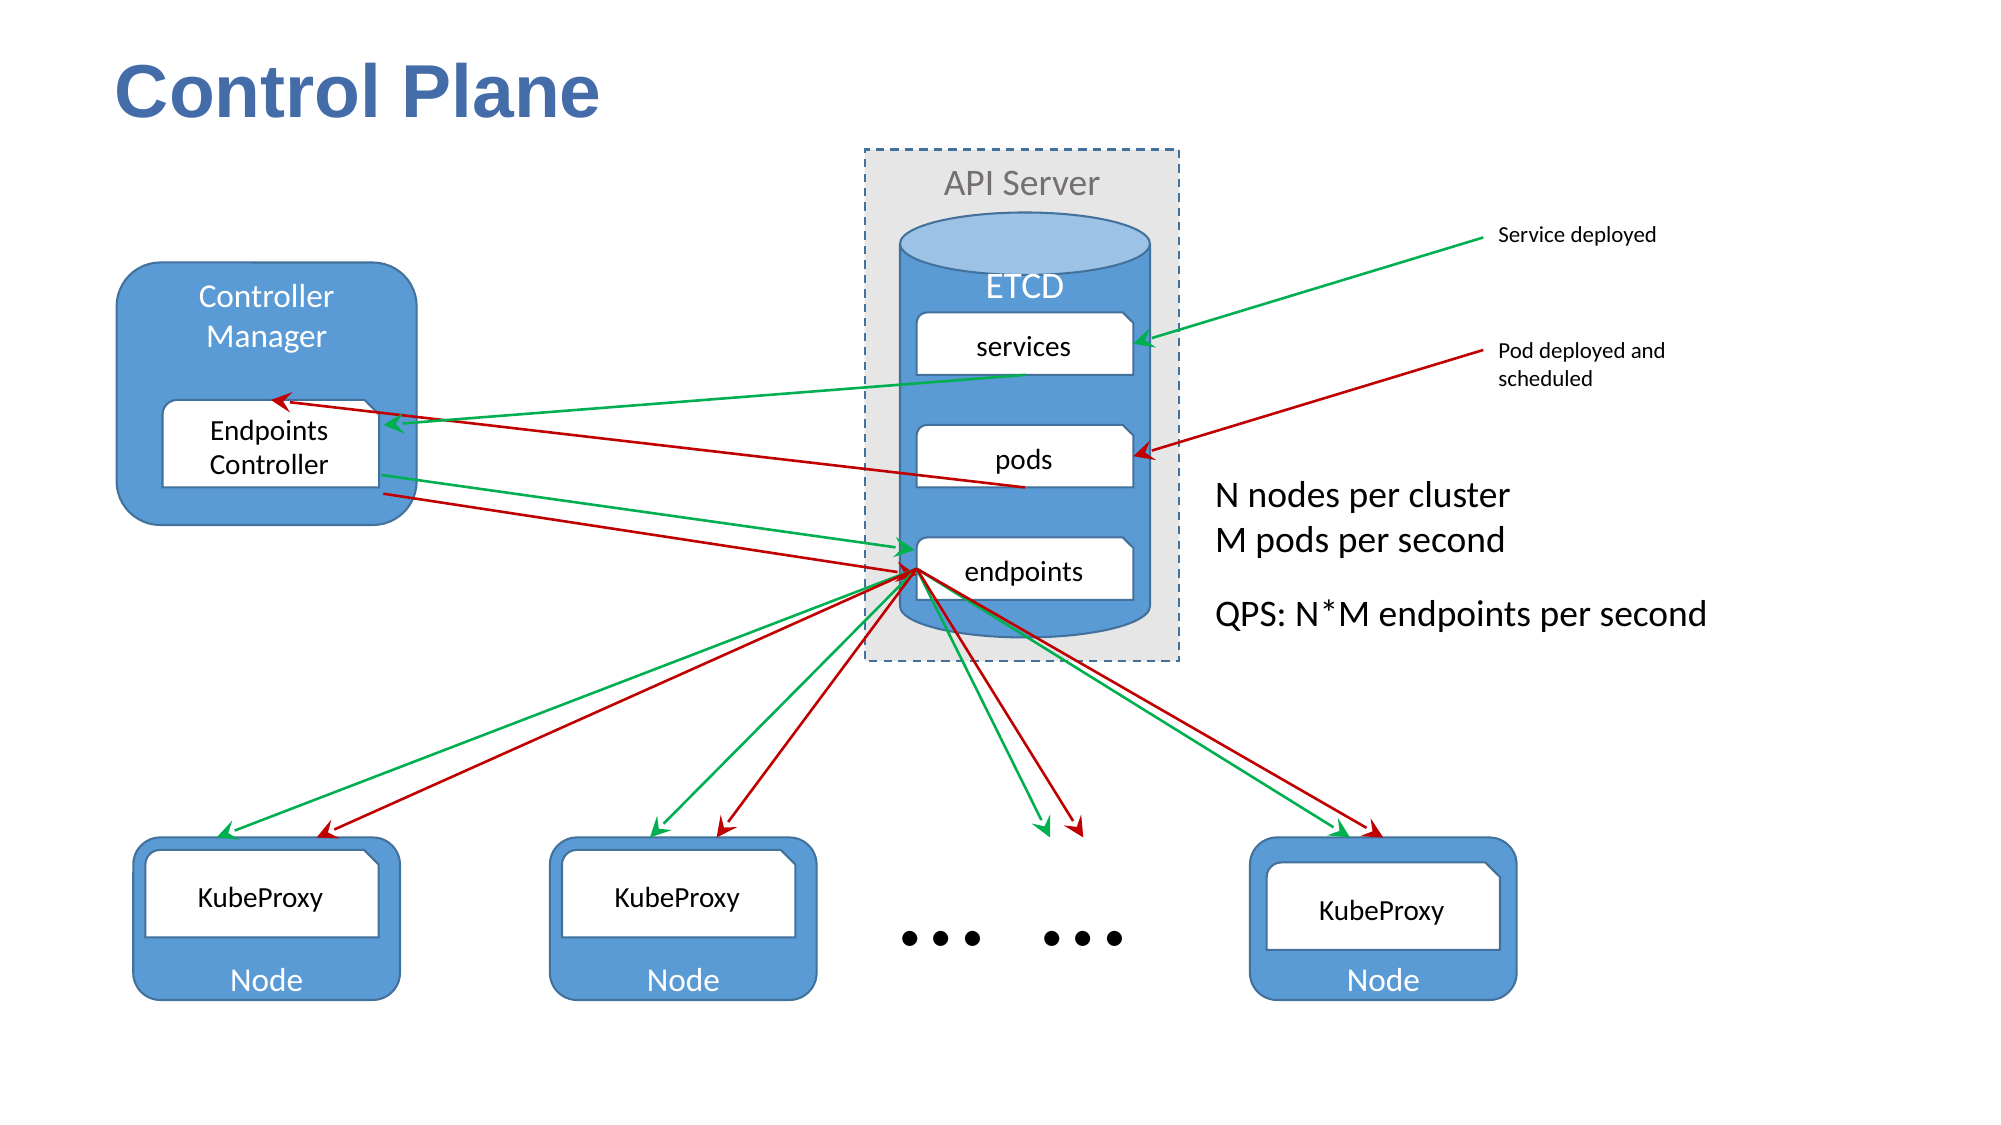

# Control Plane
API Server

ETCD

Service deployed
Controller Manager

services
Pod deployed and scheduled
Endpoints
Controller
pods
N nodes per cluster
M pods per second
endpoints
QPS: N*M endpoints per second
…  …

Node

Node

Node

KubeProxy
KubeProxy
KubeProxy